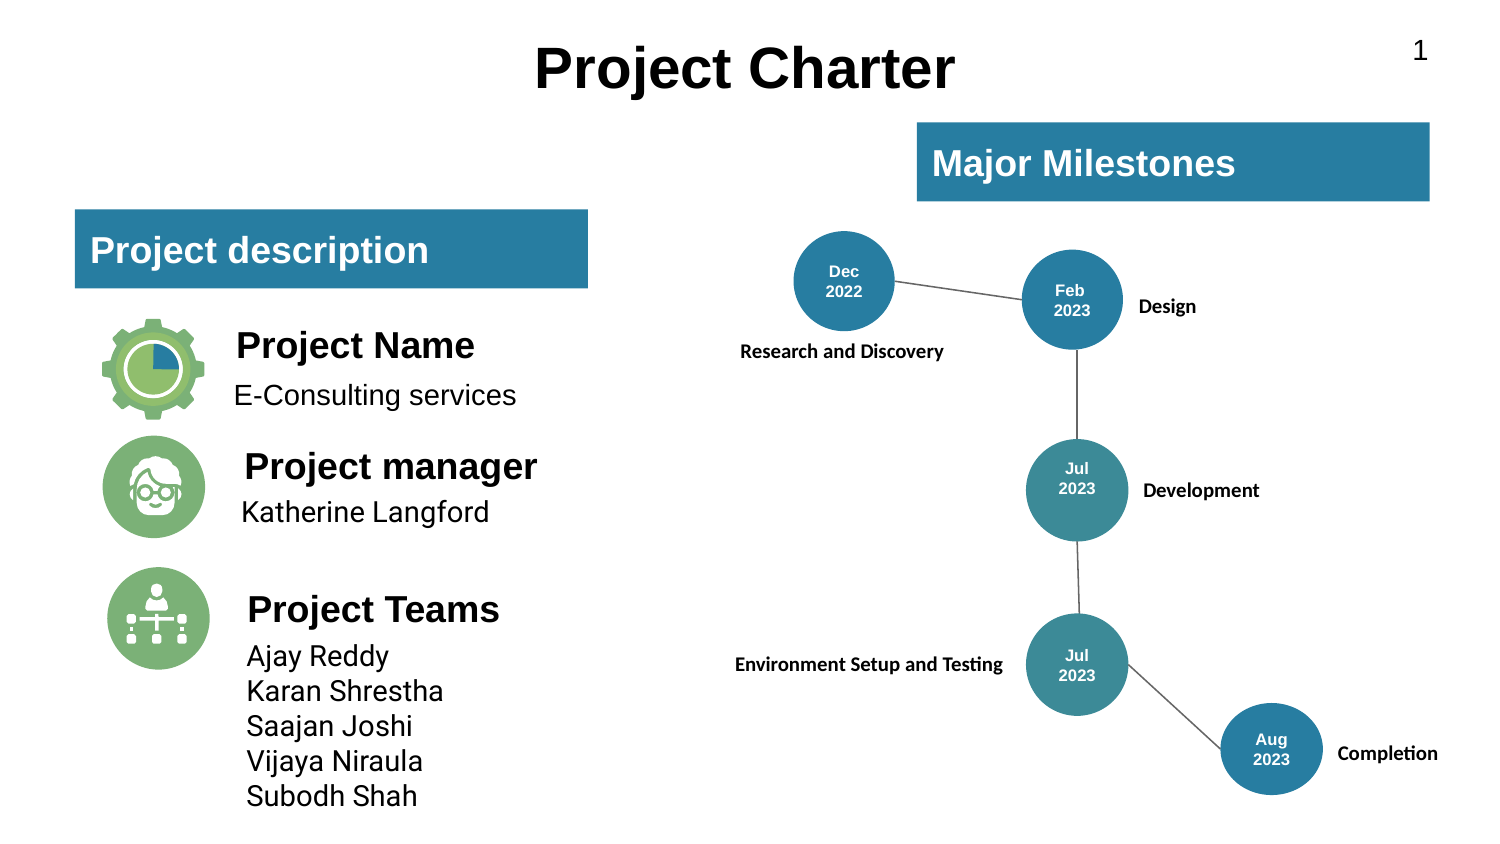

# Project Charter
1
Major Milestones
Project description

Dec 2022

Feb  2023
Design
 Project Name
 E-Consulting services

Research and Discovery

Jul 2023

Development
 Project manager
 Katherine Langford

Project Teams
Ajay Reddy
Karan Shrestha
Saajan Joshi
Vijaya Niraula
Subodh Shah

Jul 2023
Environment Setup and Testing

Aug 2023
Completion